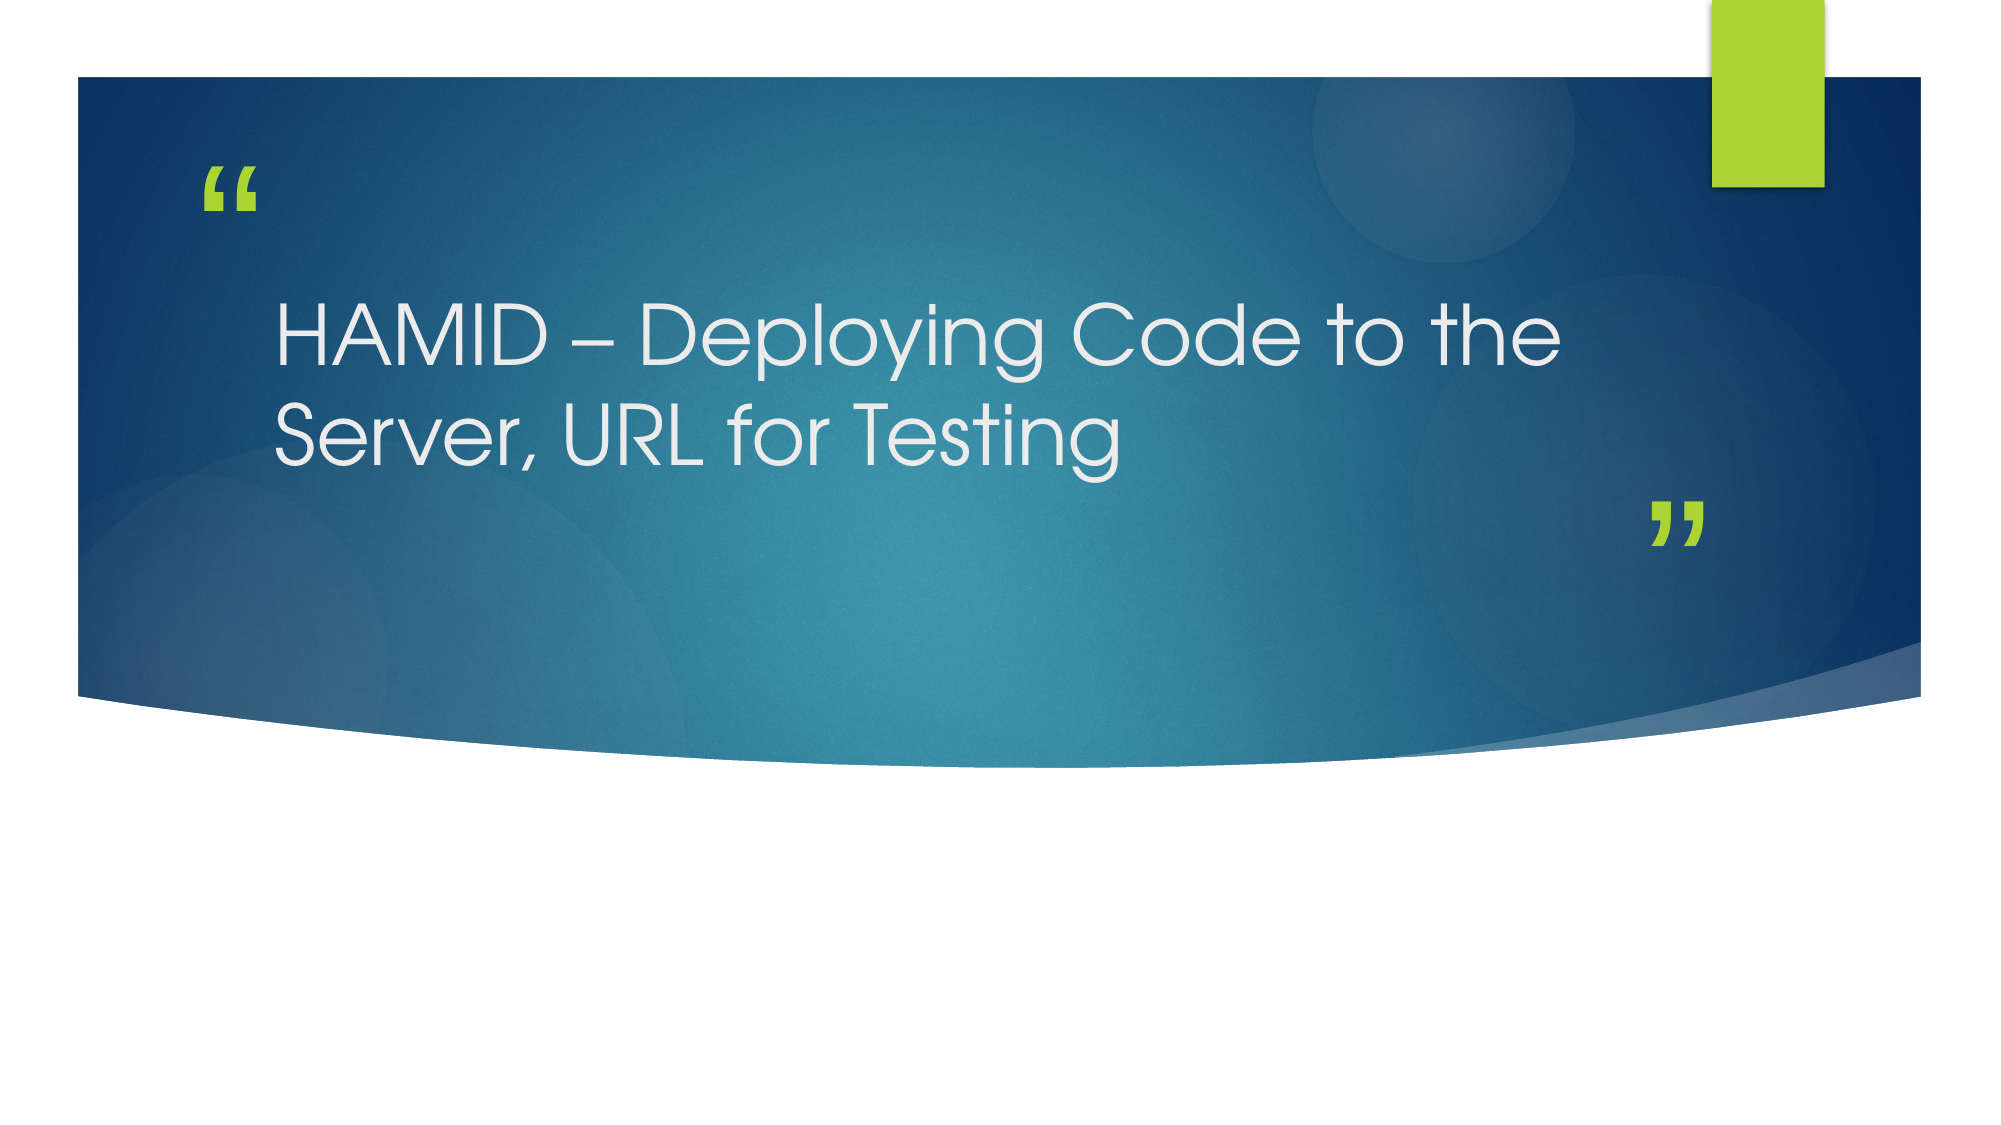

# HAMID – Deploying Code to the Server, URL for Testing